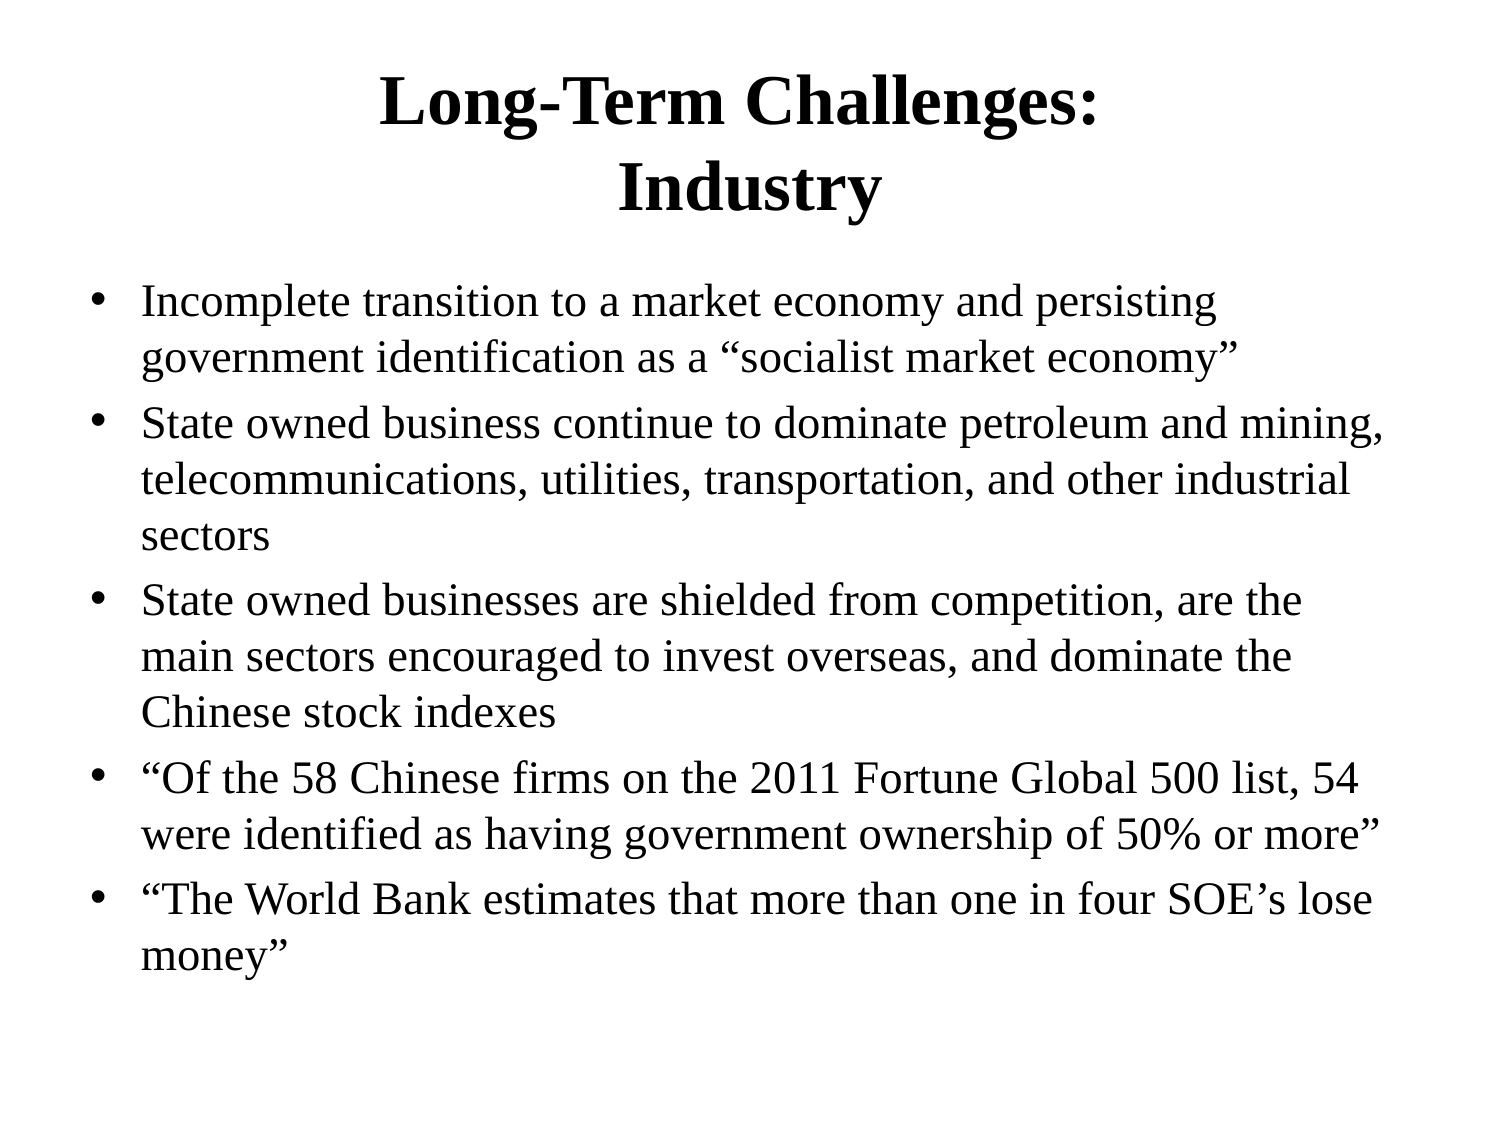

# Long-Term Challenges: Industry
Incomplete transition to a market economy and persisting government identification as a “socialist market economy”
State owned business continue to dominate petroleum and mining, telecommunications, utilities, transportation, and other industrial sectors
State owned businesses are shielded from competition, are the main sectors encouraged to invest overseas, and dominate the Chinese stock indexes
“Of the 58 Chinese firms on the 2011 Fortune Global 500 list, 54 were identified as having government ownership of 50% or more”
“The World Bank estimates that more than one in four SOE’s lose money”